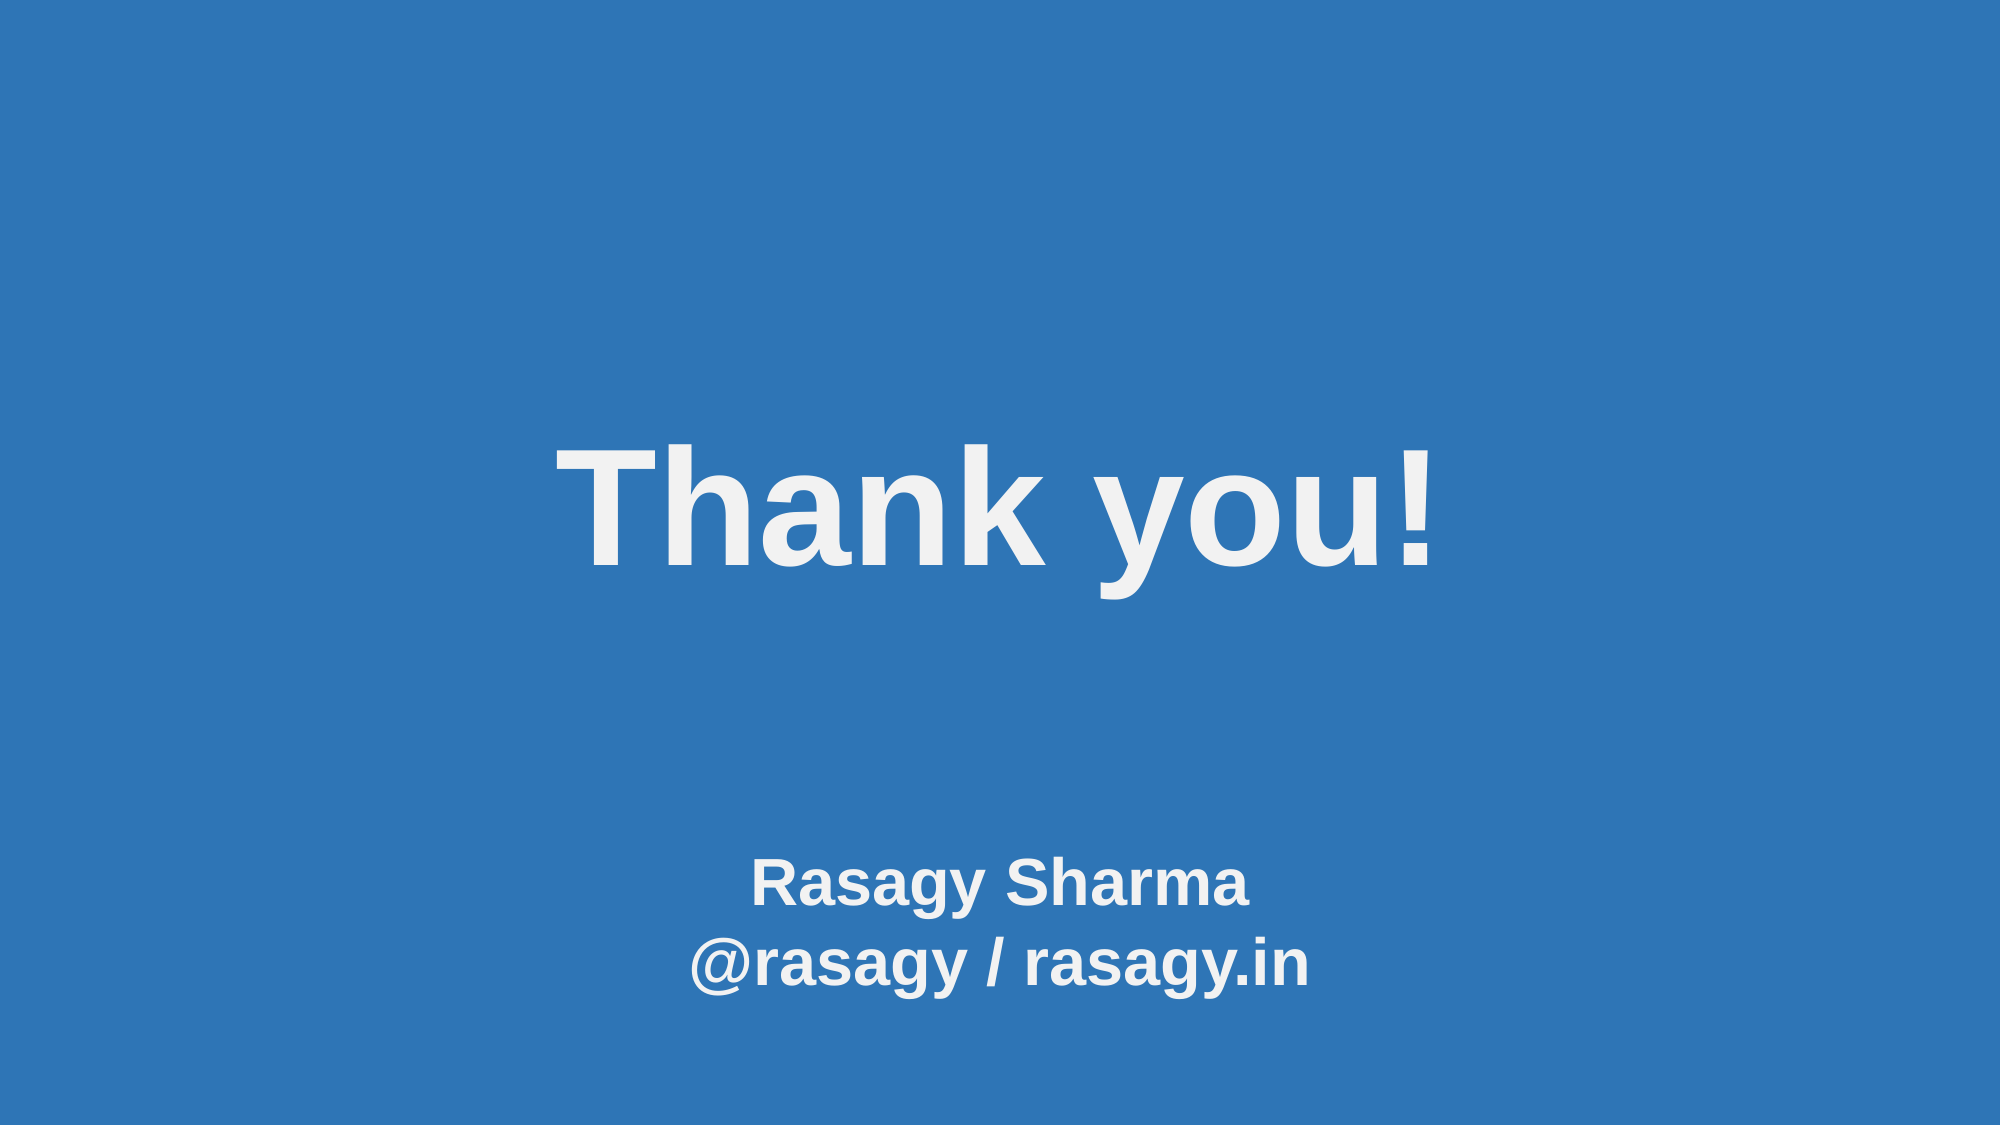

# Thank you! Rasagy Sharma @rasagy / rasagy.in